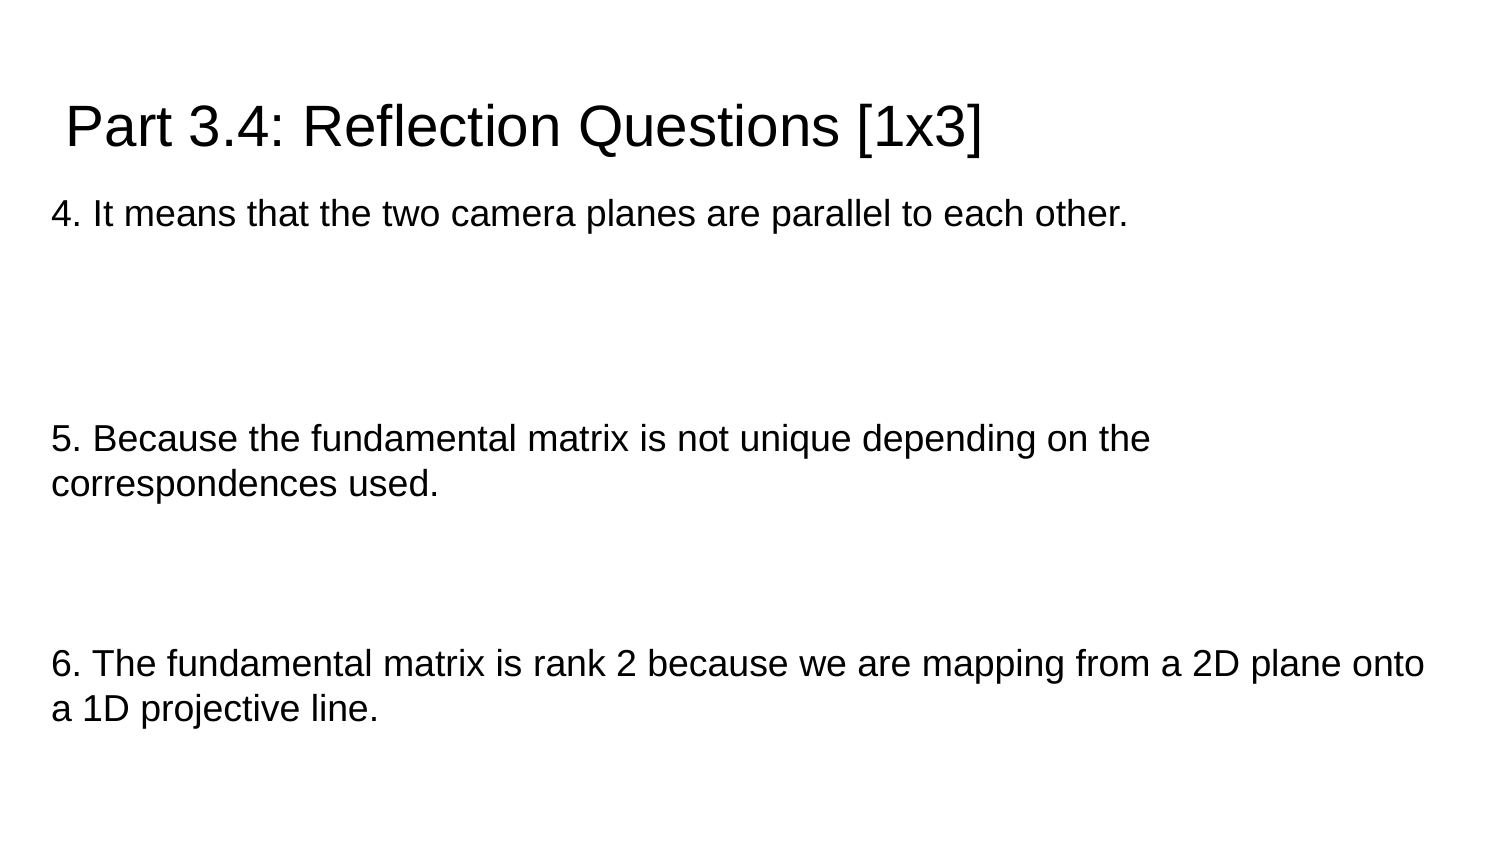

Part 3.4: Reflection Questions [1x3]
4. It means that the two camera planes are parallel to each other.

5. Because the fundamental matrix is not unique depending on the correspondences used.

6. The fundamental matrix is rank 2 because we are mapping from a 2D plane onto a 1D projective line.